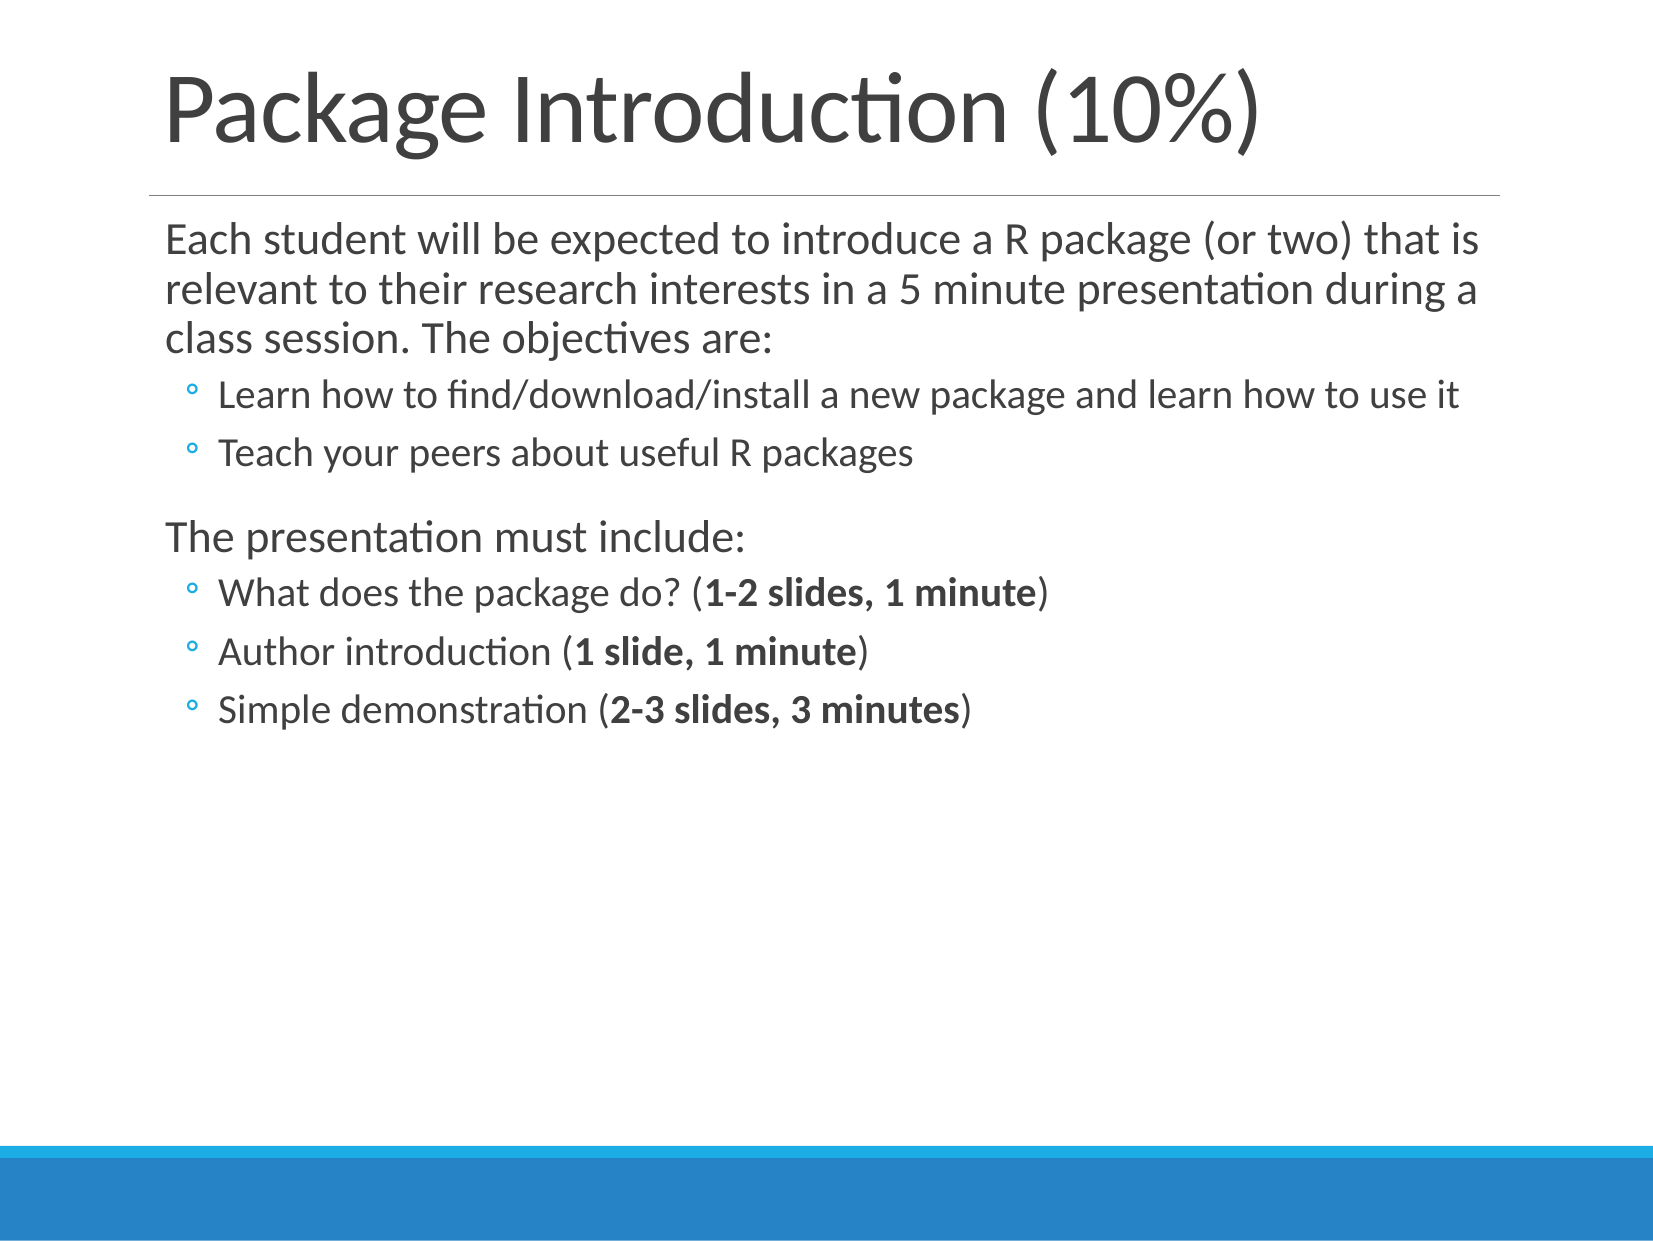

# Package Introduction (10%)
Each student will be expected to introduce a R package (or two) that is relevant to their research interests in a 5 minute presentation during a class session. The objectives are:
Learn how to find/download/install a new package and learn how to use it
Teach your peers about useful R packages
The presentation must include:
What does the package do? (1-2 slides, 1 minute)
Author introduction (1 slide, 1 minute)
Simple demonstration (2-3 slides, 3 minutes)